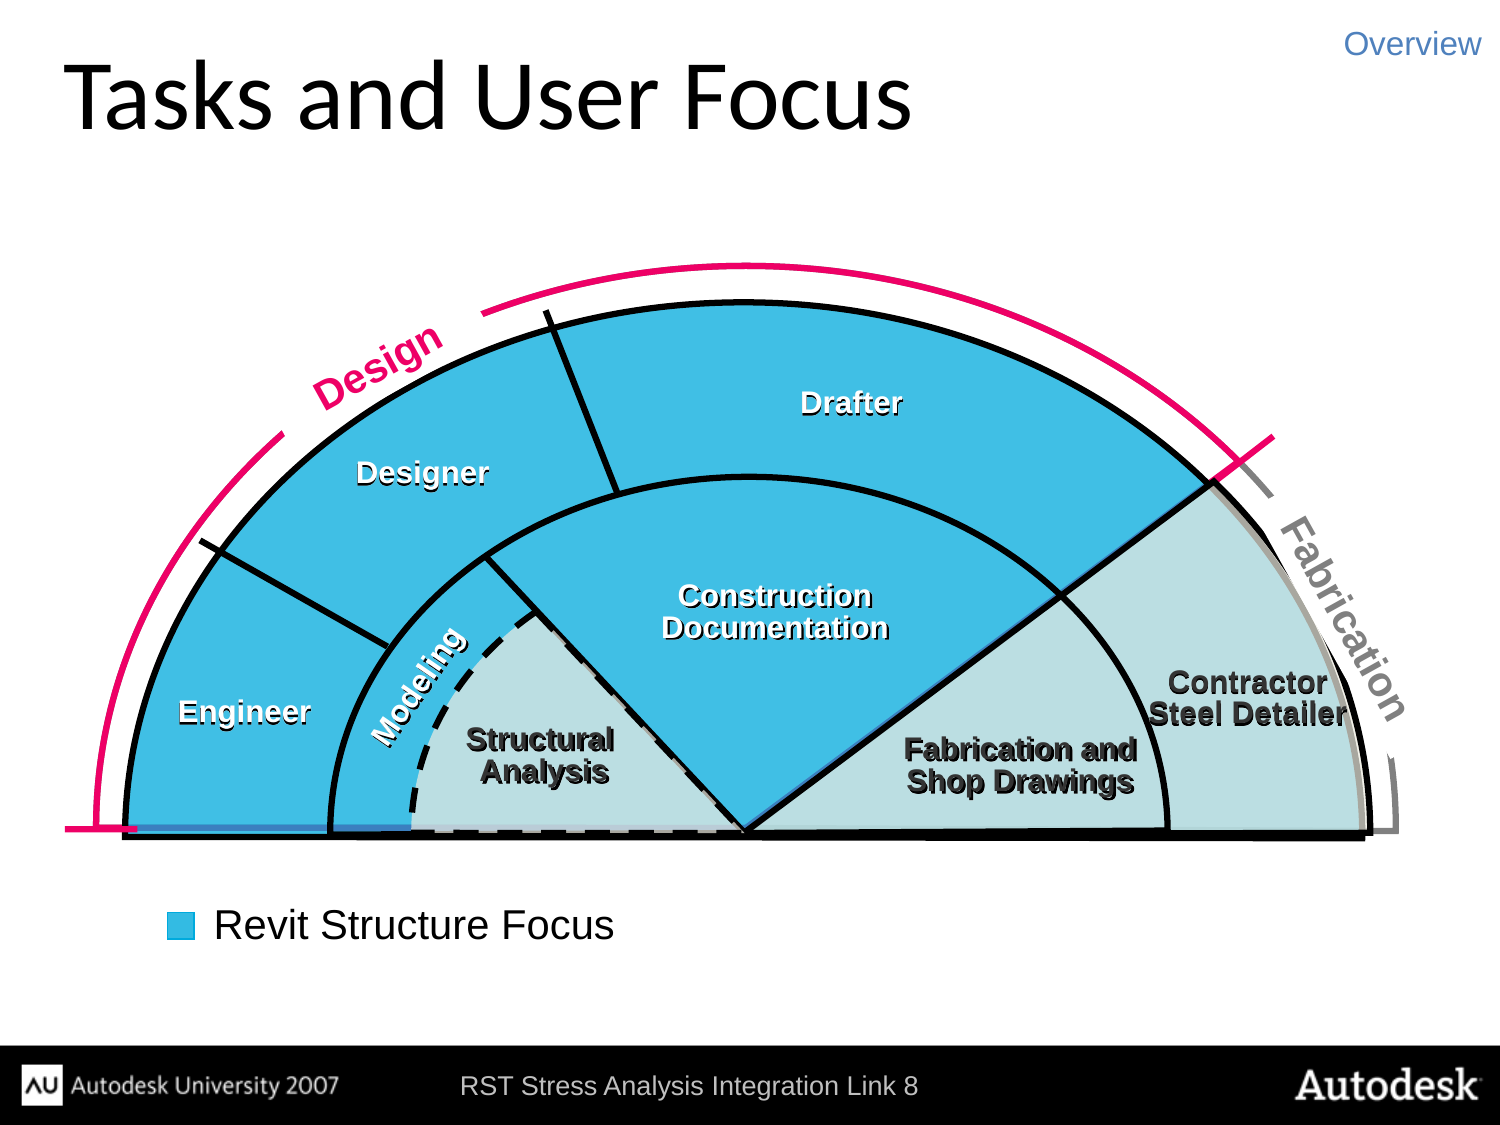

Tasks and User Focus
Overview

Design

Drafter

Designer

Construction
Documentation
Fabrication

Contractor
Steel Detailer
Modeling
Engineer
Structural
Analysis
Fabrication and
Shop Drawings

Revit Structure Focus